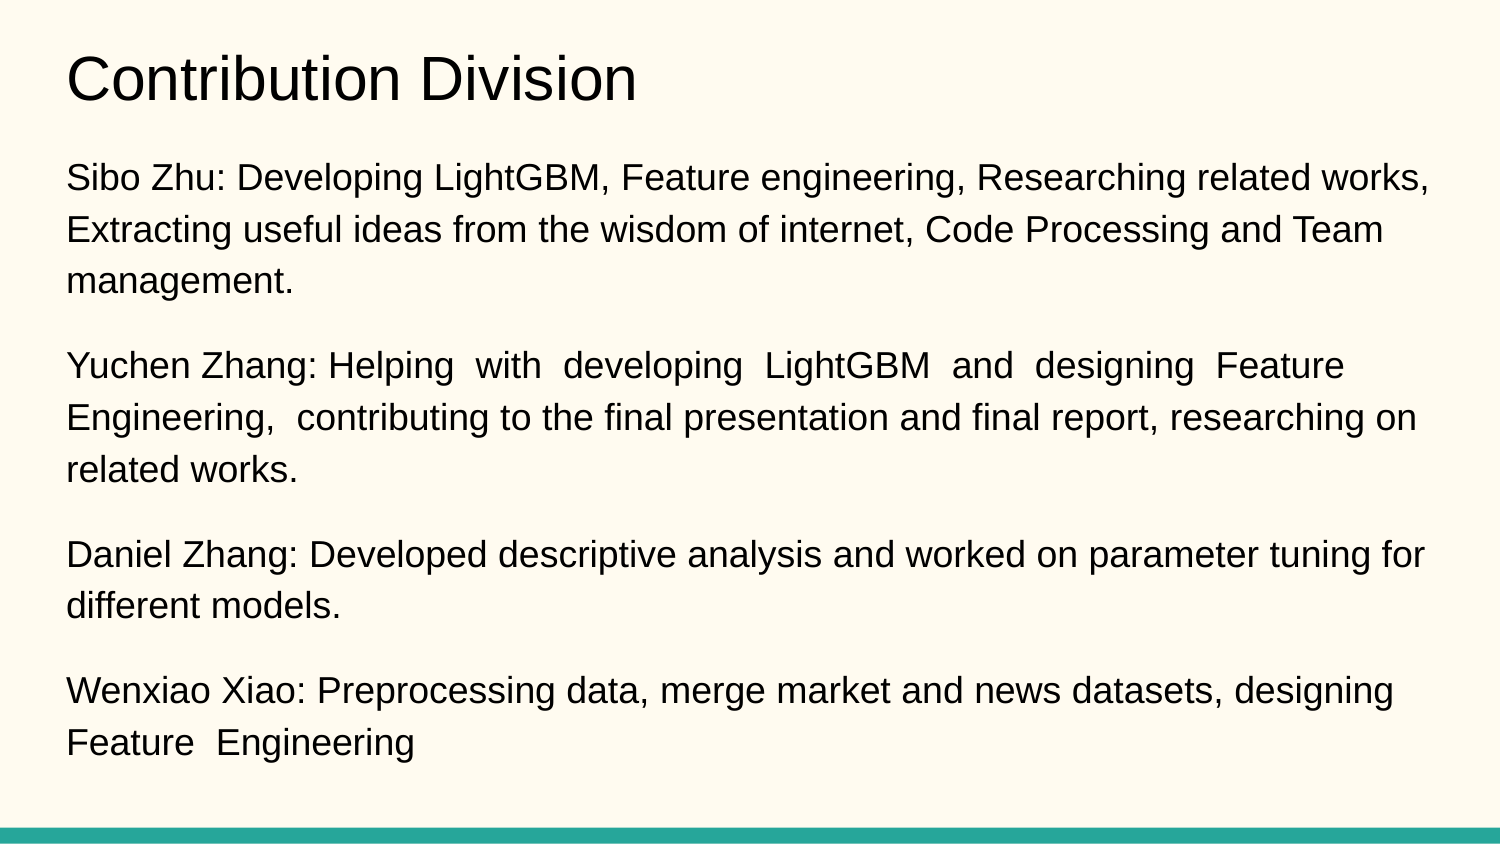

# Contribution Division
Sibo Zhu: Developing LightGBM, Feature engineering, Researching related works, Extracting useful ideas from the wisdom of internet, Code Processing and Team management.​
Yuchen Zhang: Helping  with  developing  LightGBM  and  designing  Feature  Engineering,  contributing to the final presentation and final report, researching on related works.
Daniel Zhang: Developed descriptive analysis and worked on parameter tuning for different models.
Wenxiao Xiao: Preprocessing data, merge market and news datasets, designing  Feature  Engineering